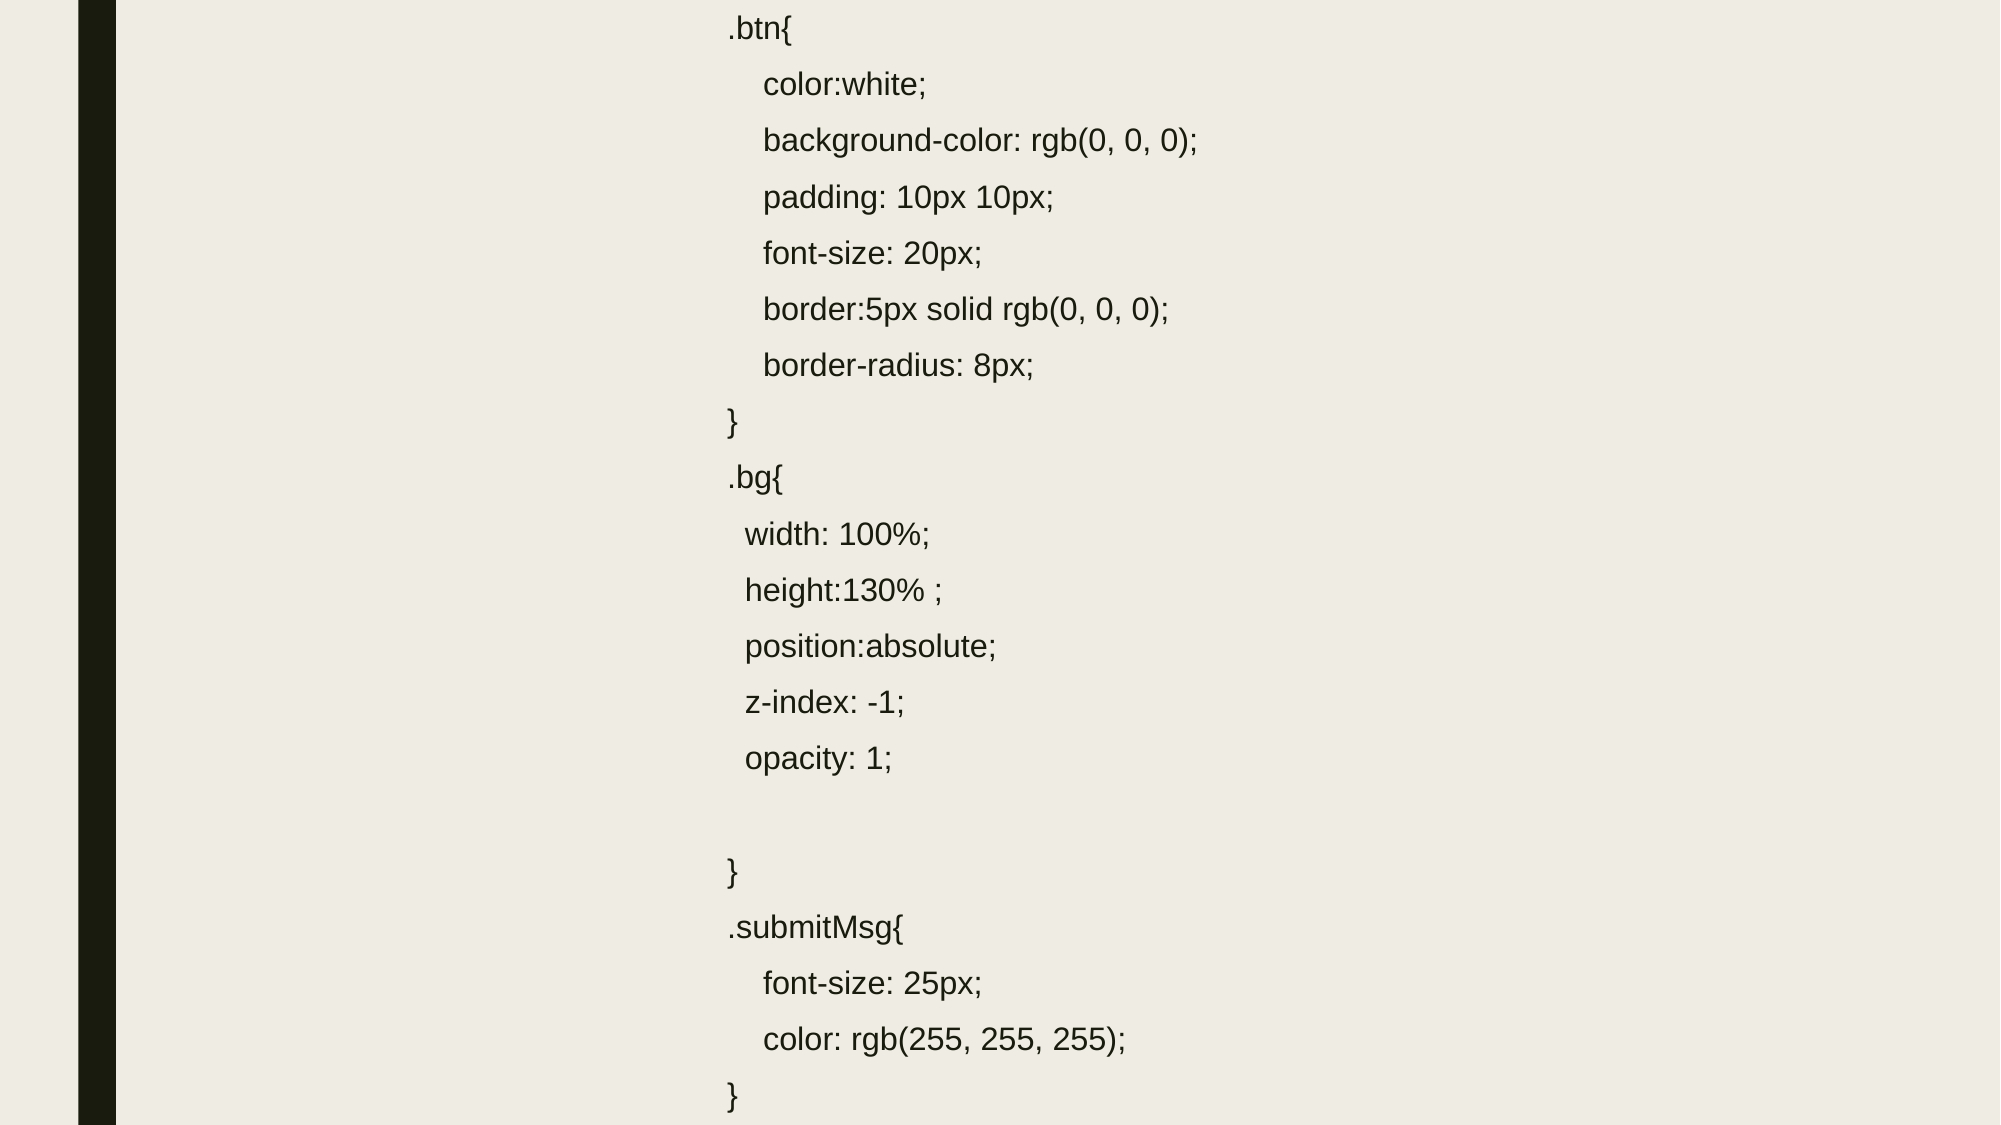

.btn{
    color:white;
    background-color: rgb(0, 0, 0);
    padding: 10px 10px;
    font-size: 20px;
    border:5px solid rgb(0, 0, 0);
    border-radius: 8px;
}
.bg{
  width: 100%;
  height:130% ;
  position:absolute;
  z-index: -1;
  opacity: 1;

}
.submitMsg{
    font-size: 25px;
    color: rgb(255, 255, 255);
}